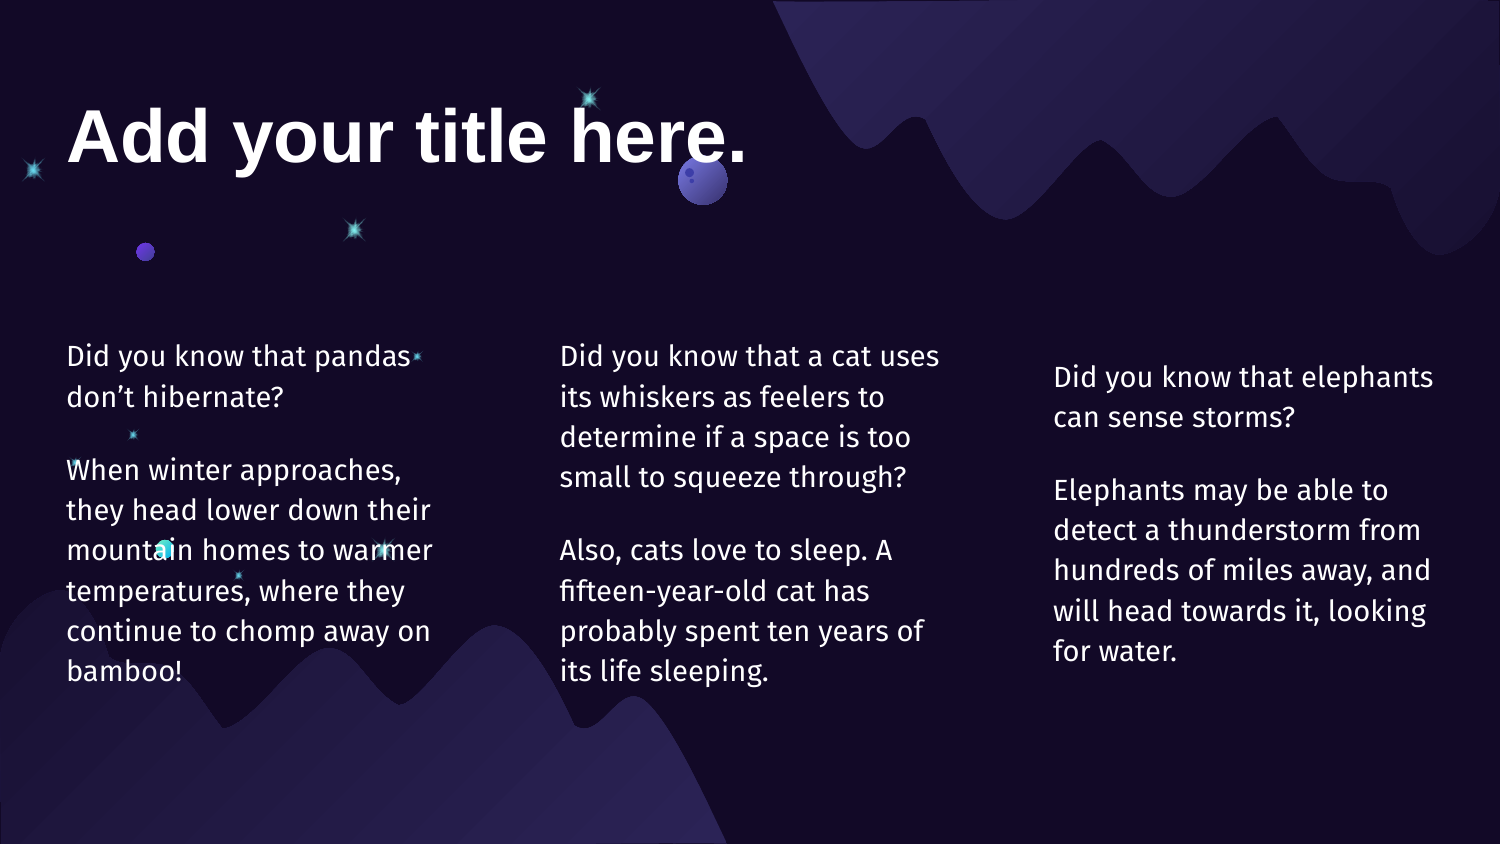

# Add your title here.
Did you know that pandas don’t hibernate?
When winter approaches, they head lower down their mountain homes to warmer temperatures, where they continue to chomp away on bamboo!
Did you know that a cat uses its whiskers as feelers to determine if a space is too small to squeeze through?
Also, cats love to sleep. A fifteen-year-old cat has probably spent ten years of its life sleeping.
Did you know that elephants can sense storms?
Elephants may be able to detect a thunderstorm from hundreds of miles away, and will head towards it, looking for water.